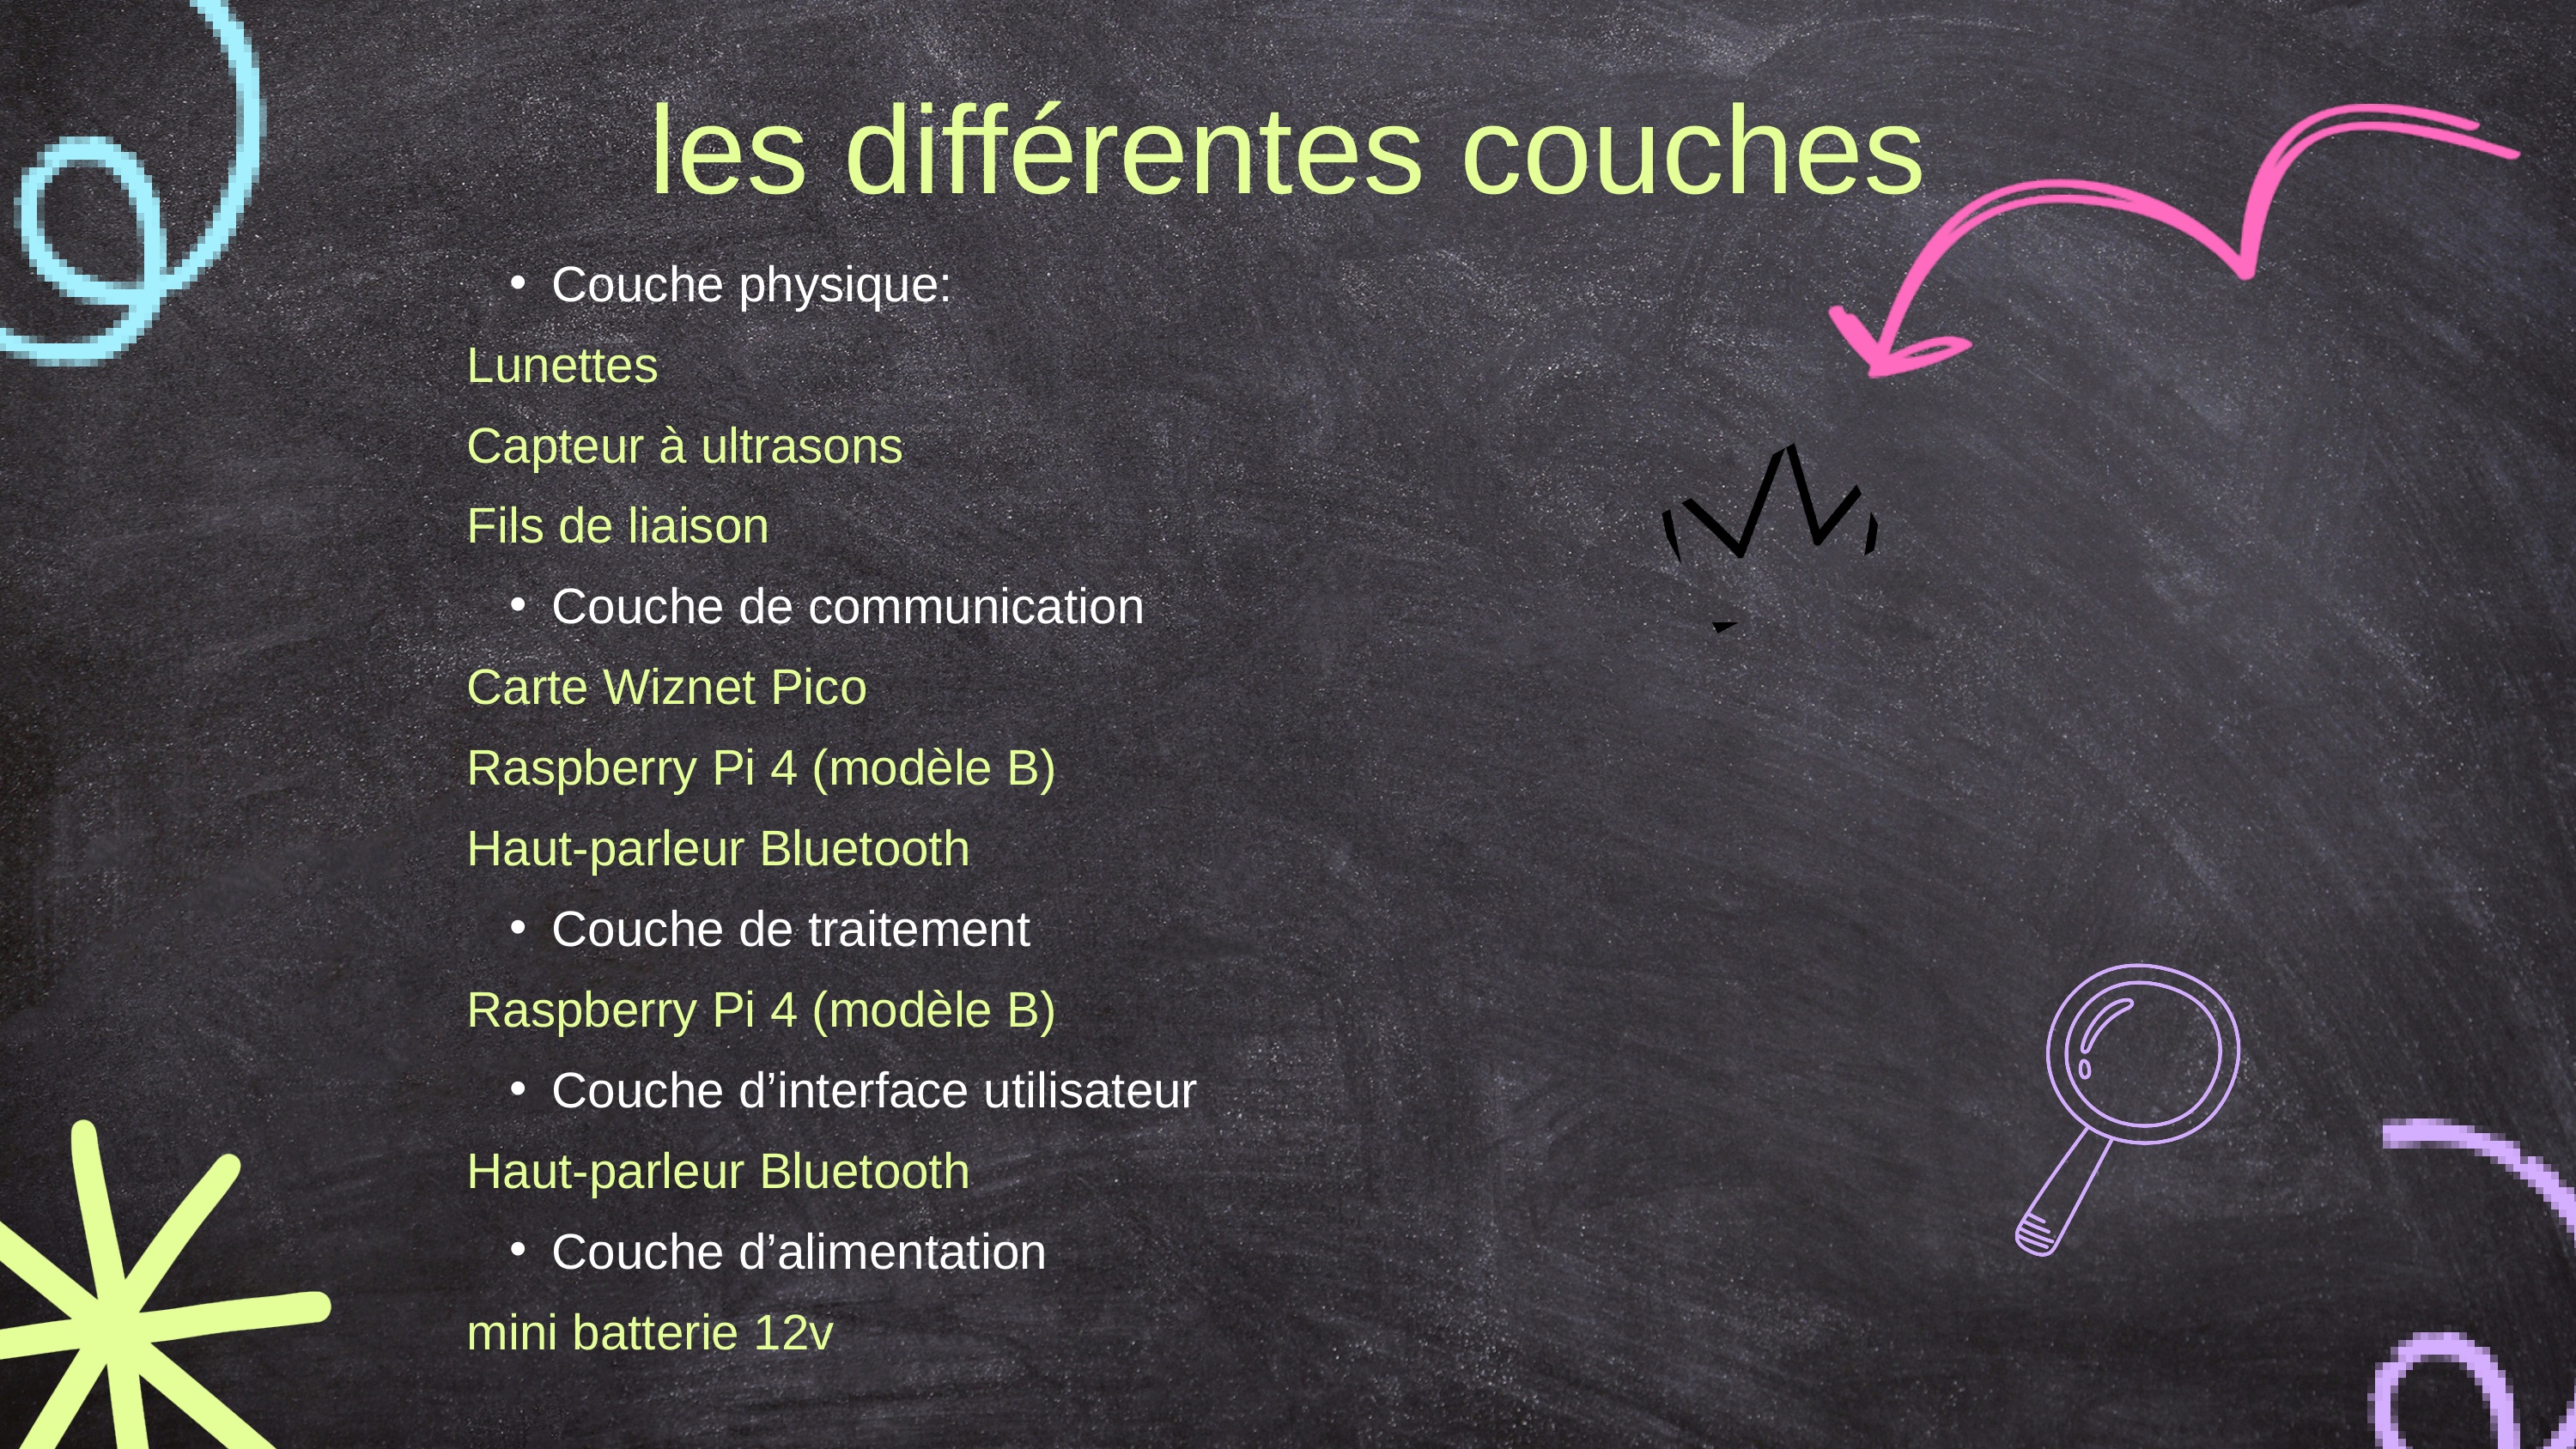

les différentes couches

Couche physique:
Lunettes
Capteur à ultrasons
Fils de liaison
Couche de communication
Carte Wiznet Pico
Raspberry Pi 4 (modèle B)
Haut-parleur Bluetooth
Couche de traitement
Raspberry Pi 4 (modèle B)
Couche d’interface utilisateur
Haut-parleur Bluetooth
Couche d’alimentation
mini batterie 12v